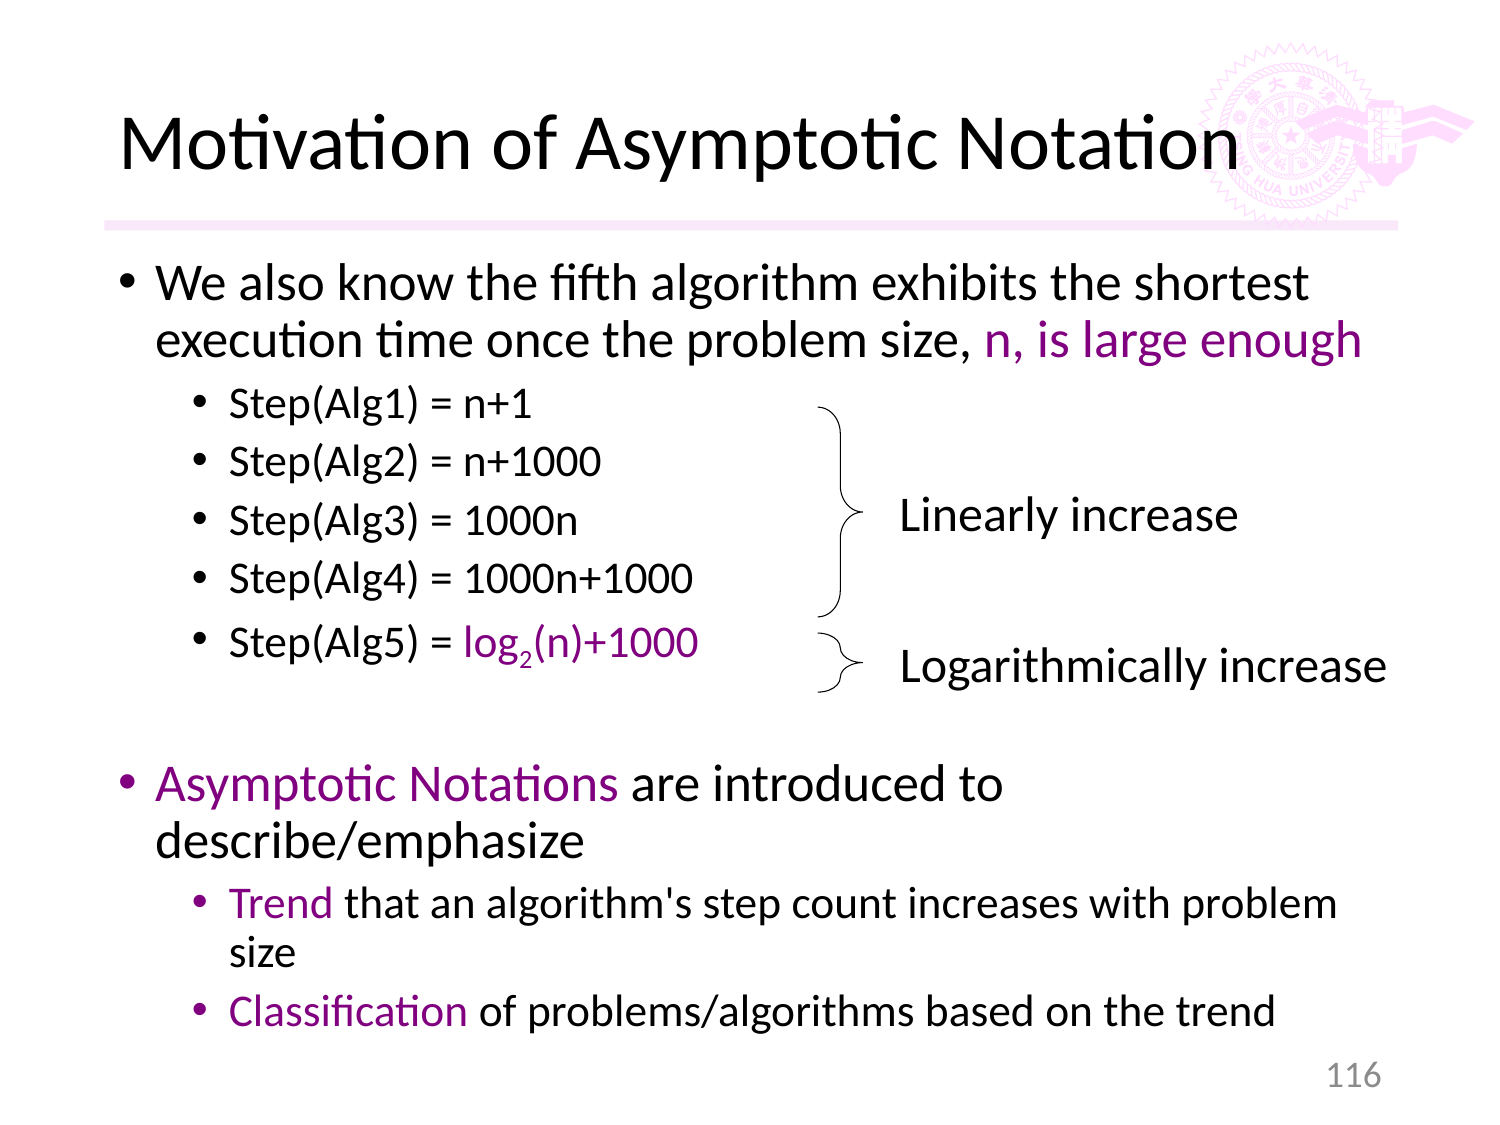

# Motivation of Asymptotic Notation
We also know the fifth algorithm exhibits the shortest execution time once the problem size, n, is large enough
Step(Alg1) = n+1
Step(Alg2) = n+1000
Step(Alg3) = 1000n
Step(Alg4) = 1000n+1000
Step(Alg5) = log2(n)+1000

Asymptotic Notations are introduced to describe/emphasize
Trend that an algorithm's step count increases with problem size
Classification of problems/algorithms based on the trend

Linearly increase
Logarithmically increase

116